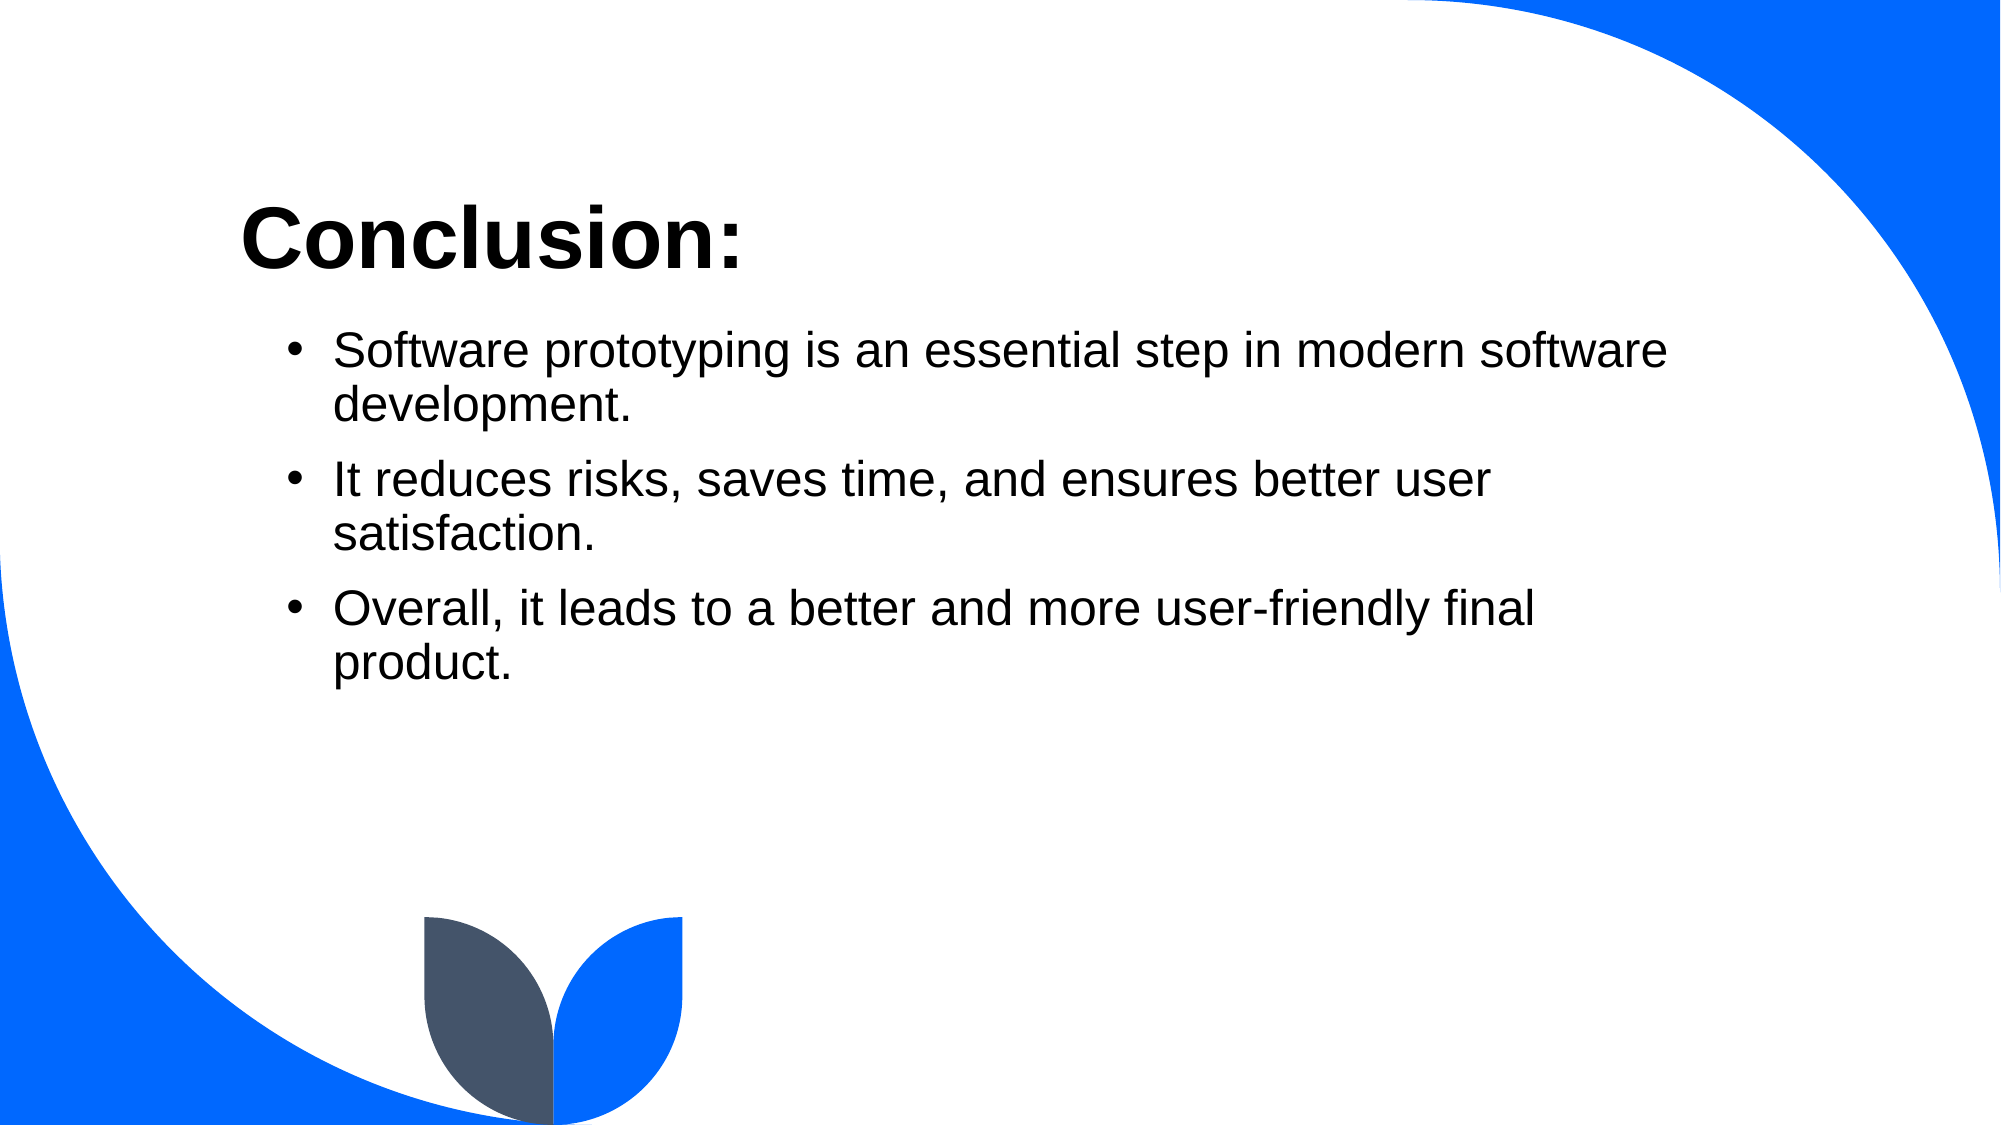

# Conclusion:
Software prototyping is an essential step in modern software development.
It reduces risks, saves time, and ensures better user satisfaction.
Overall, it leads to a better and more user-friendly final product.